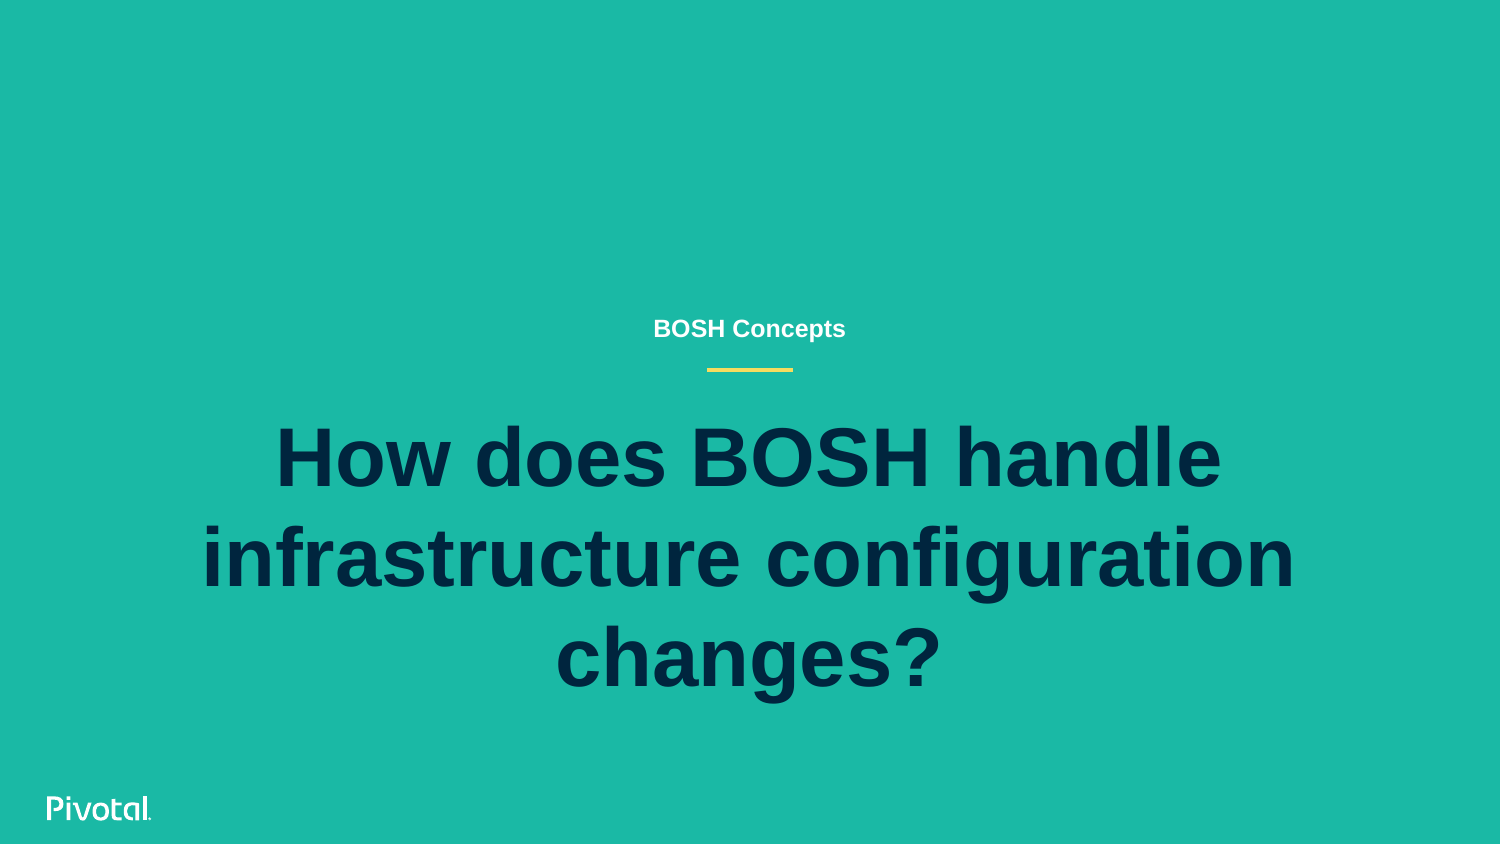

BOSH Concepts
# How does BOSH handle infrastructure configuration changes?